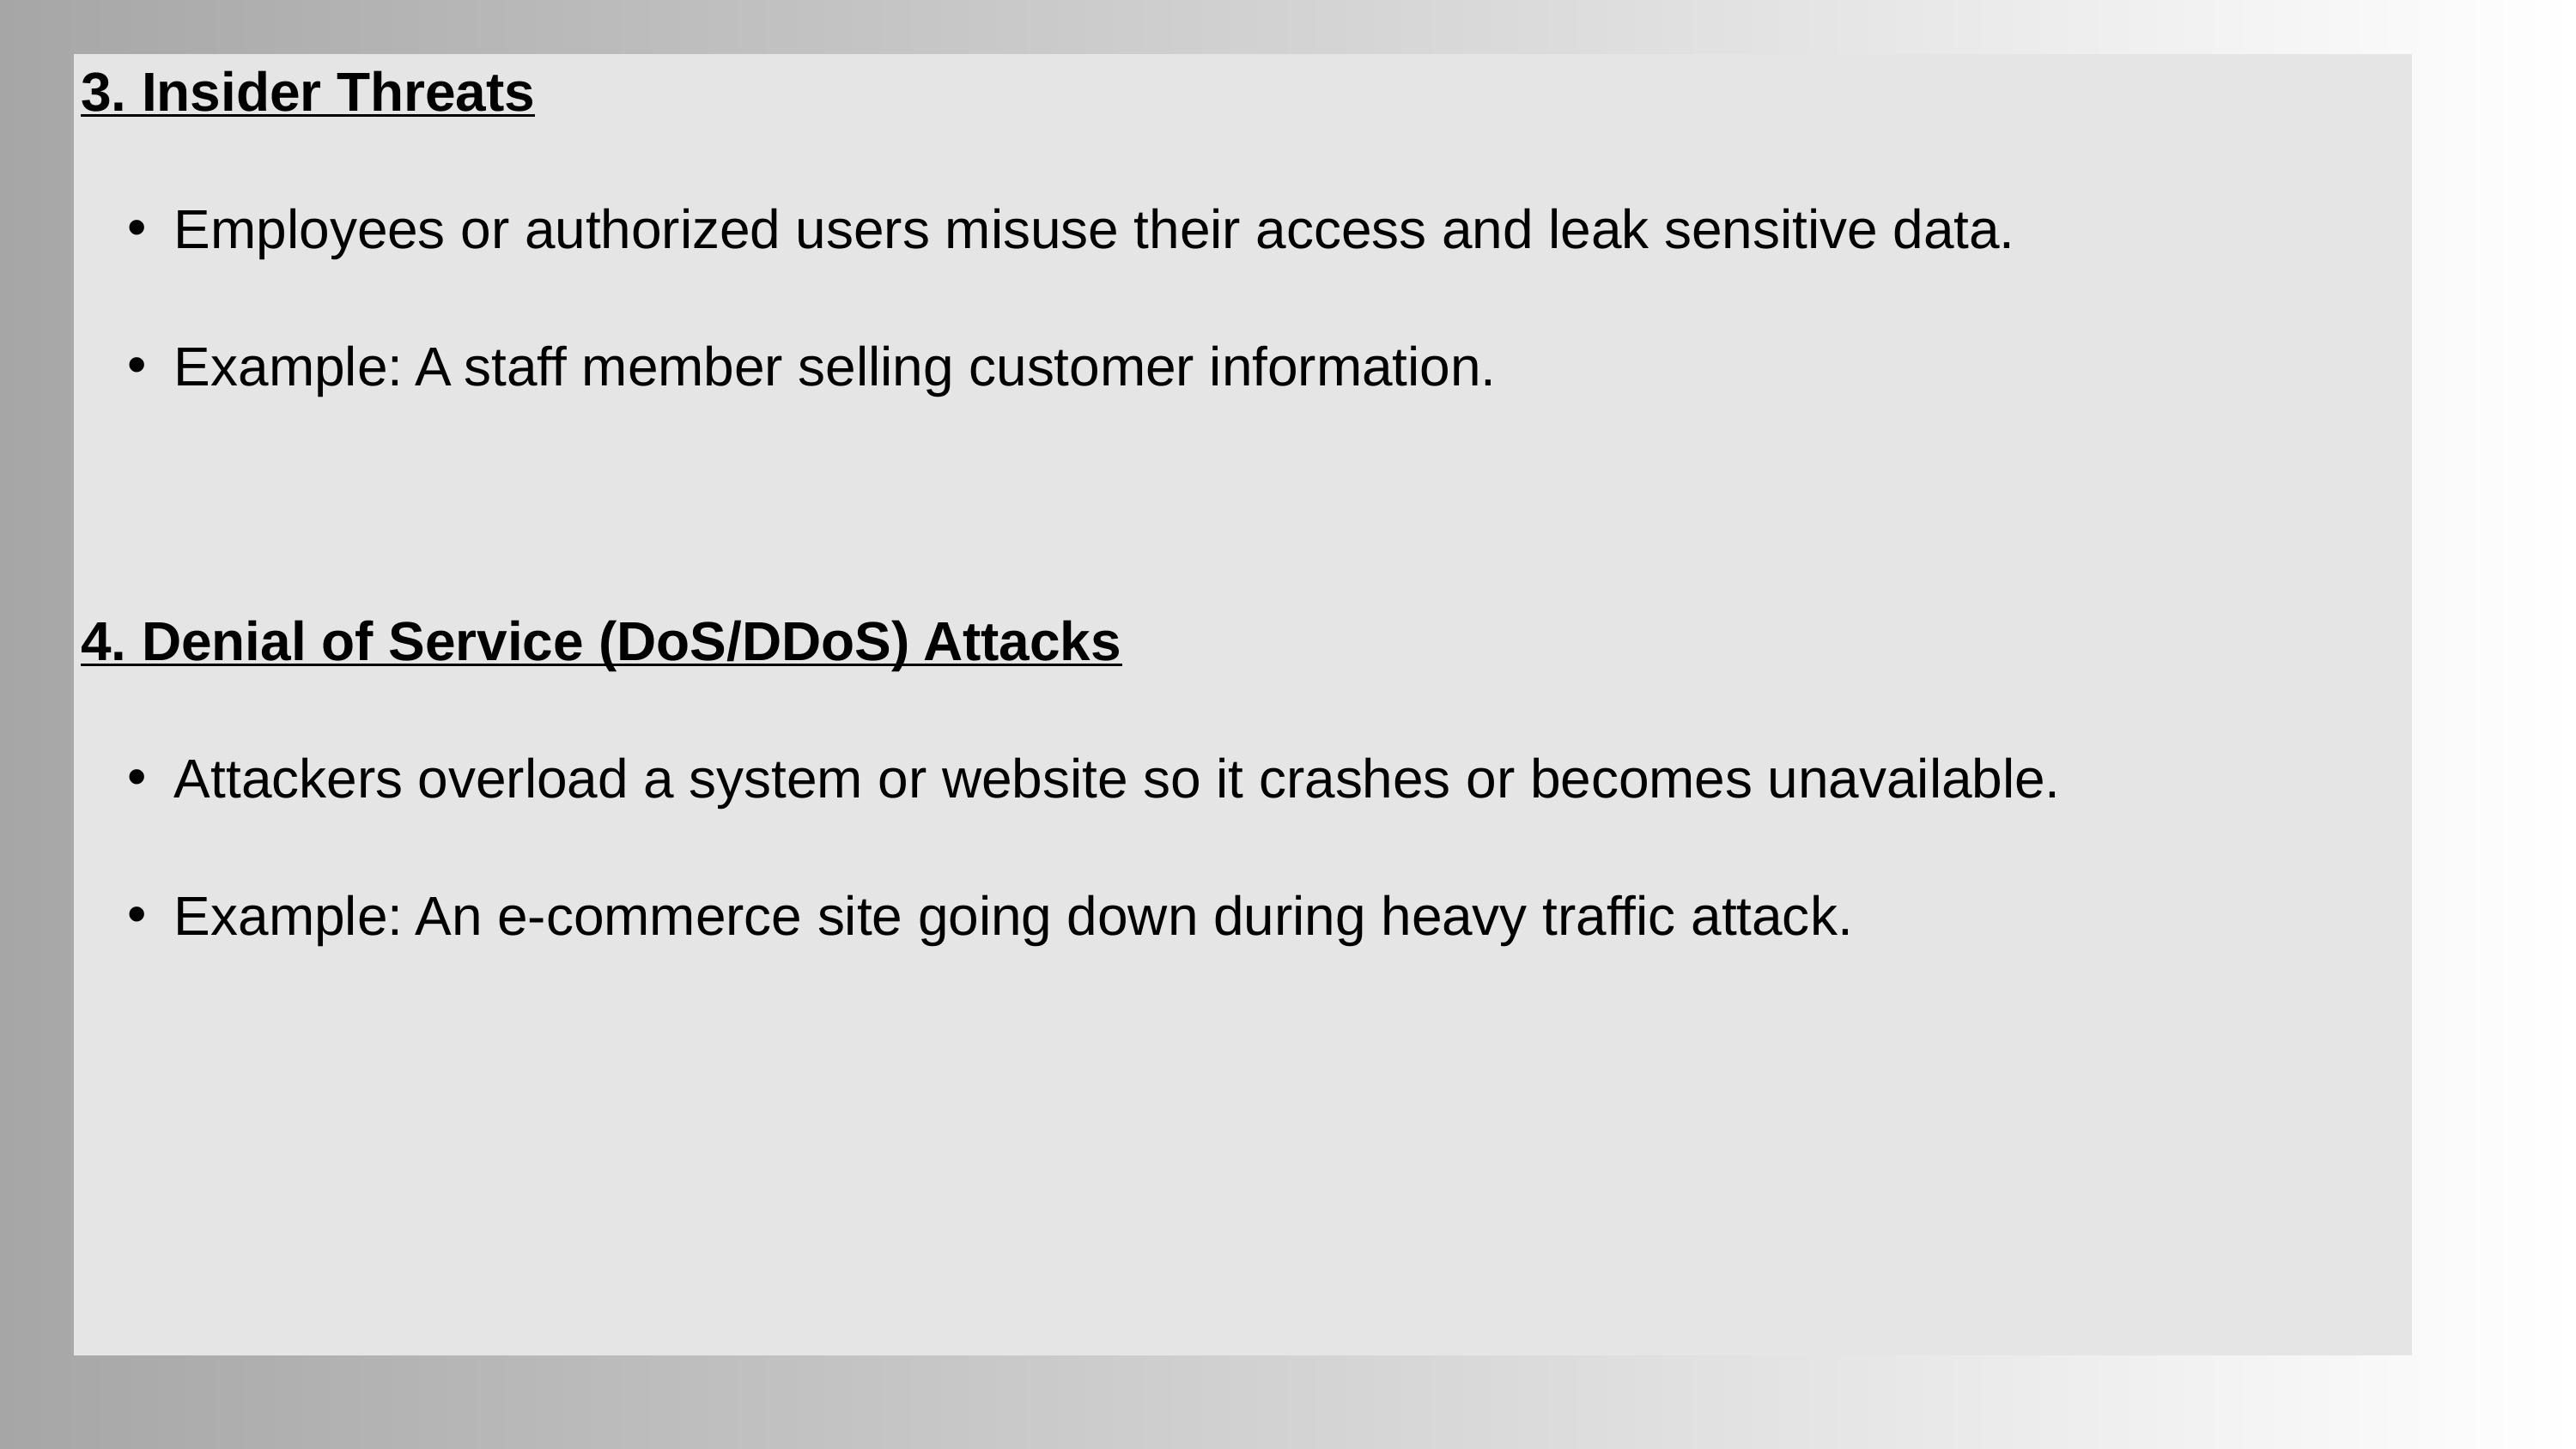

3. Insider Threats
Employees or authorized users misuse their access and leak sensitive data.
Example: A staff member selling customer information.

4. Denial of Service (DoS/DDoS) Attacks
Attackers overload a system or website so it crashes or becomes unavailable.
Example: An e-commerce site going down during heavy traffic attack.